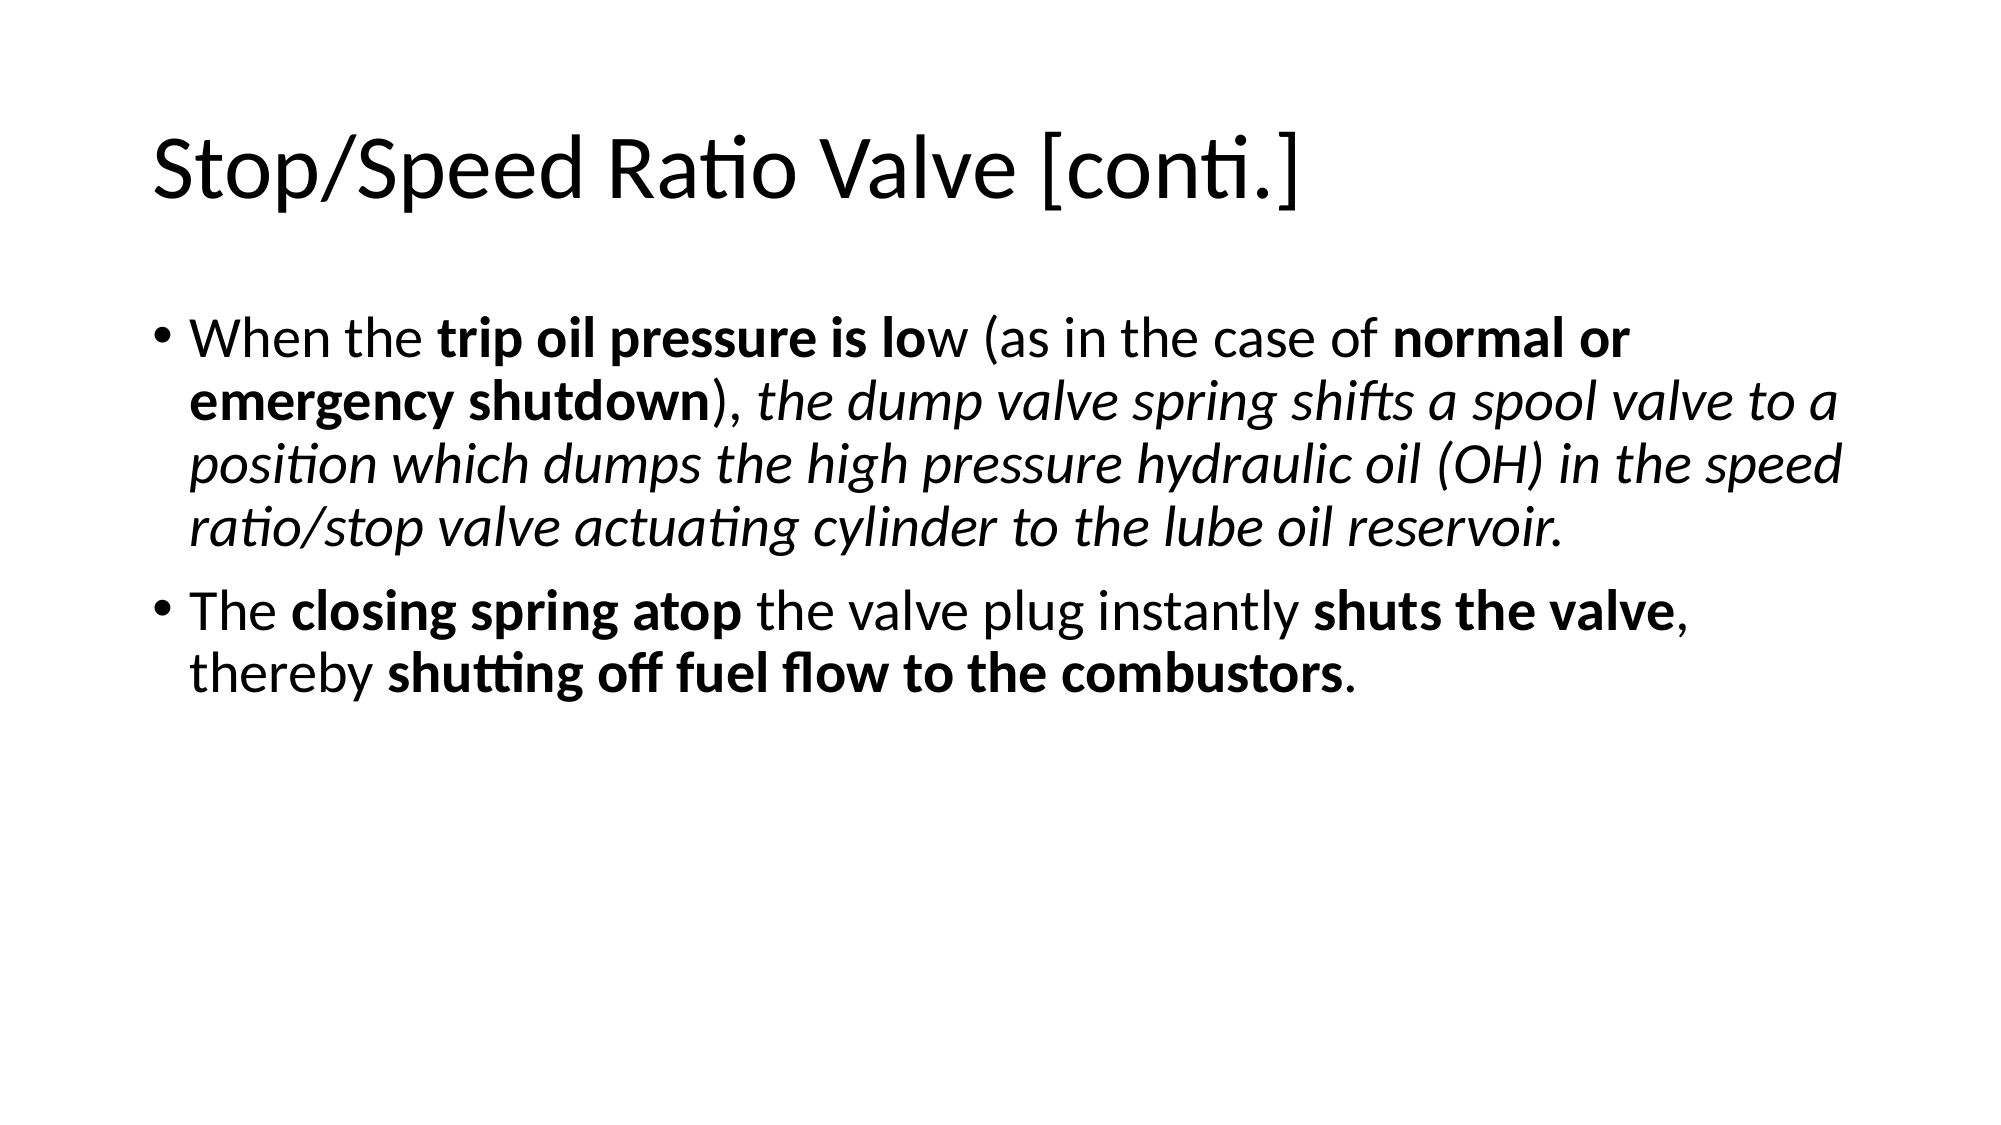

# Stop/Speed Ratio Valve [conti.]
When the trip oil pressure is low (as in the case of normal or emergency shutdown), the dump valve spring shifts a spool valve to a position which dumps the high pressure hydraulic oil (OH) in the speed ratio/stop valve actuating cylinder to the lube oil reservoir.
The closing spring atop the valve plug instantly shuts the valve, thereby shutting off fuel flow to the combustors.